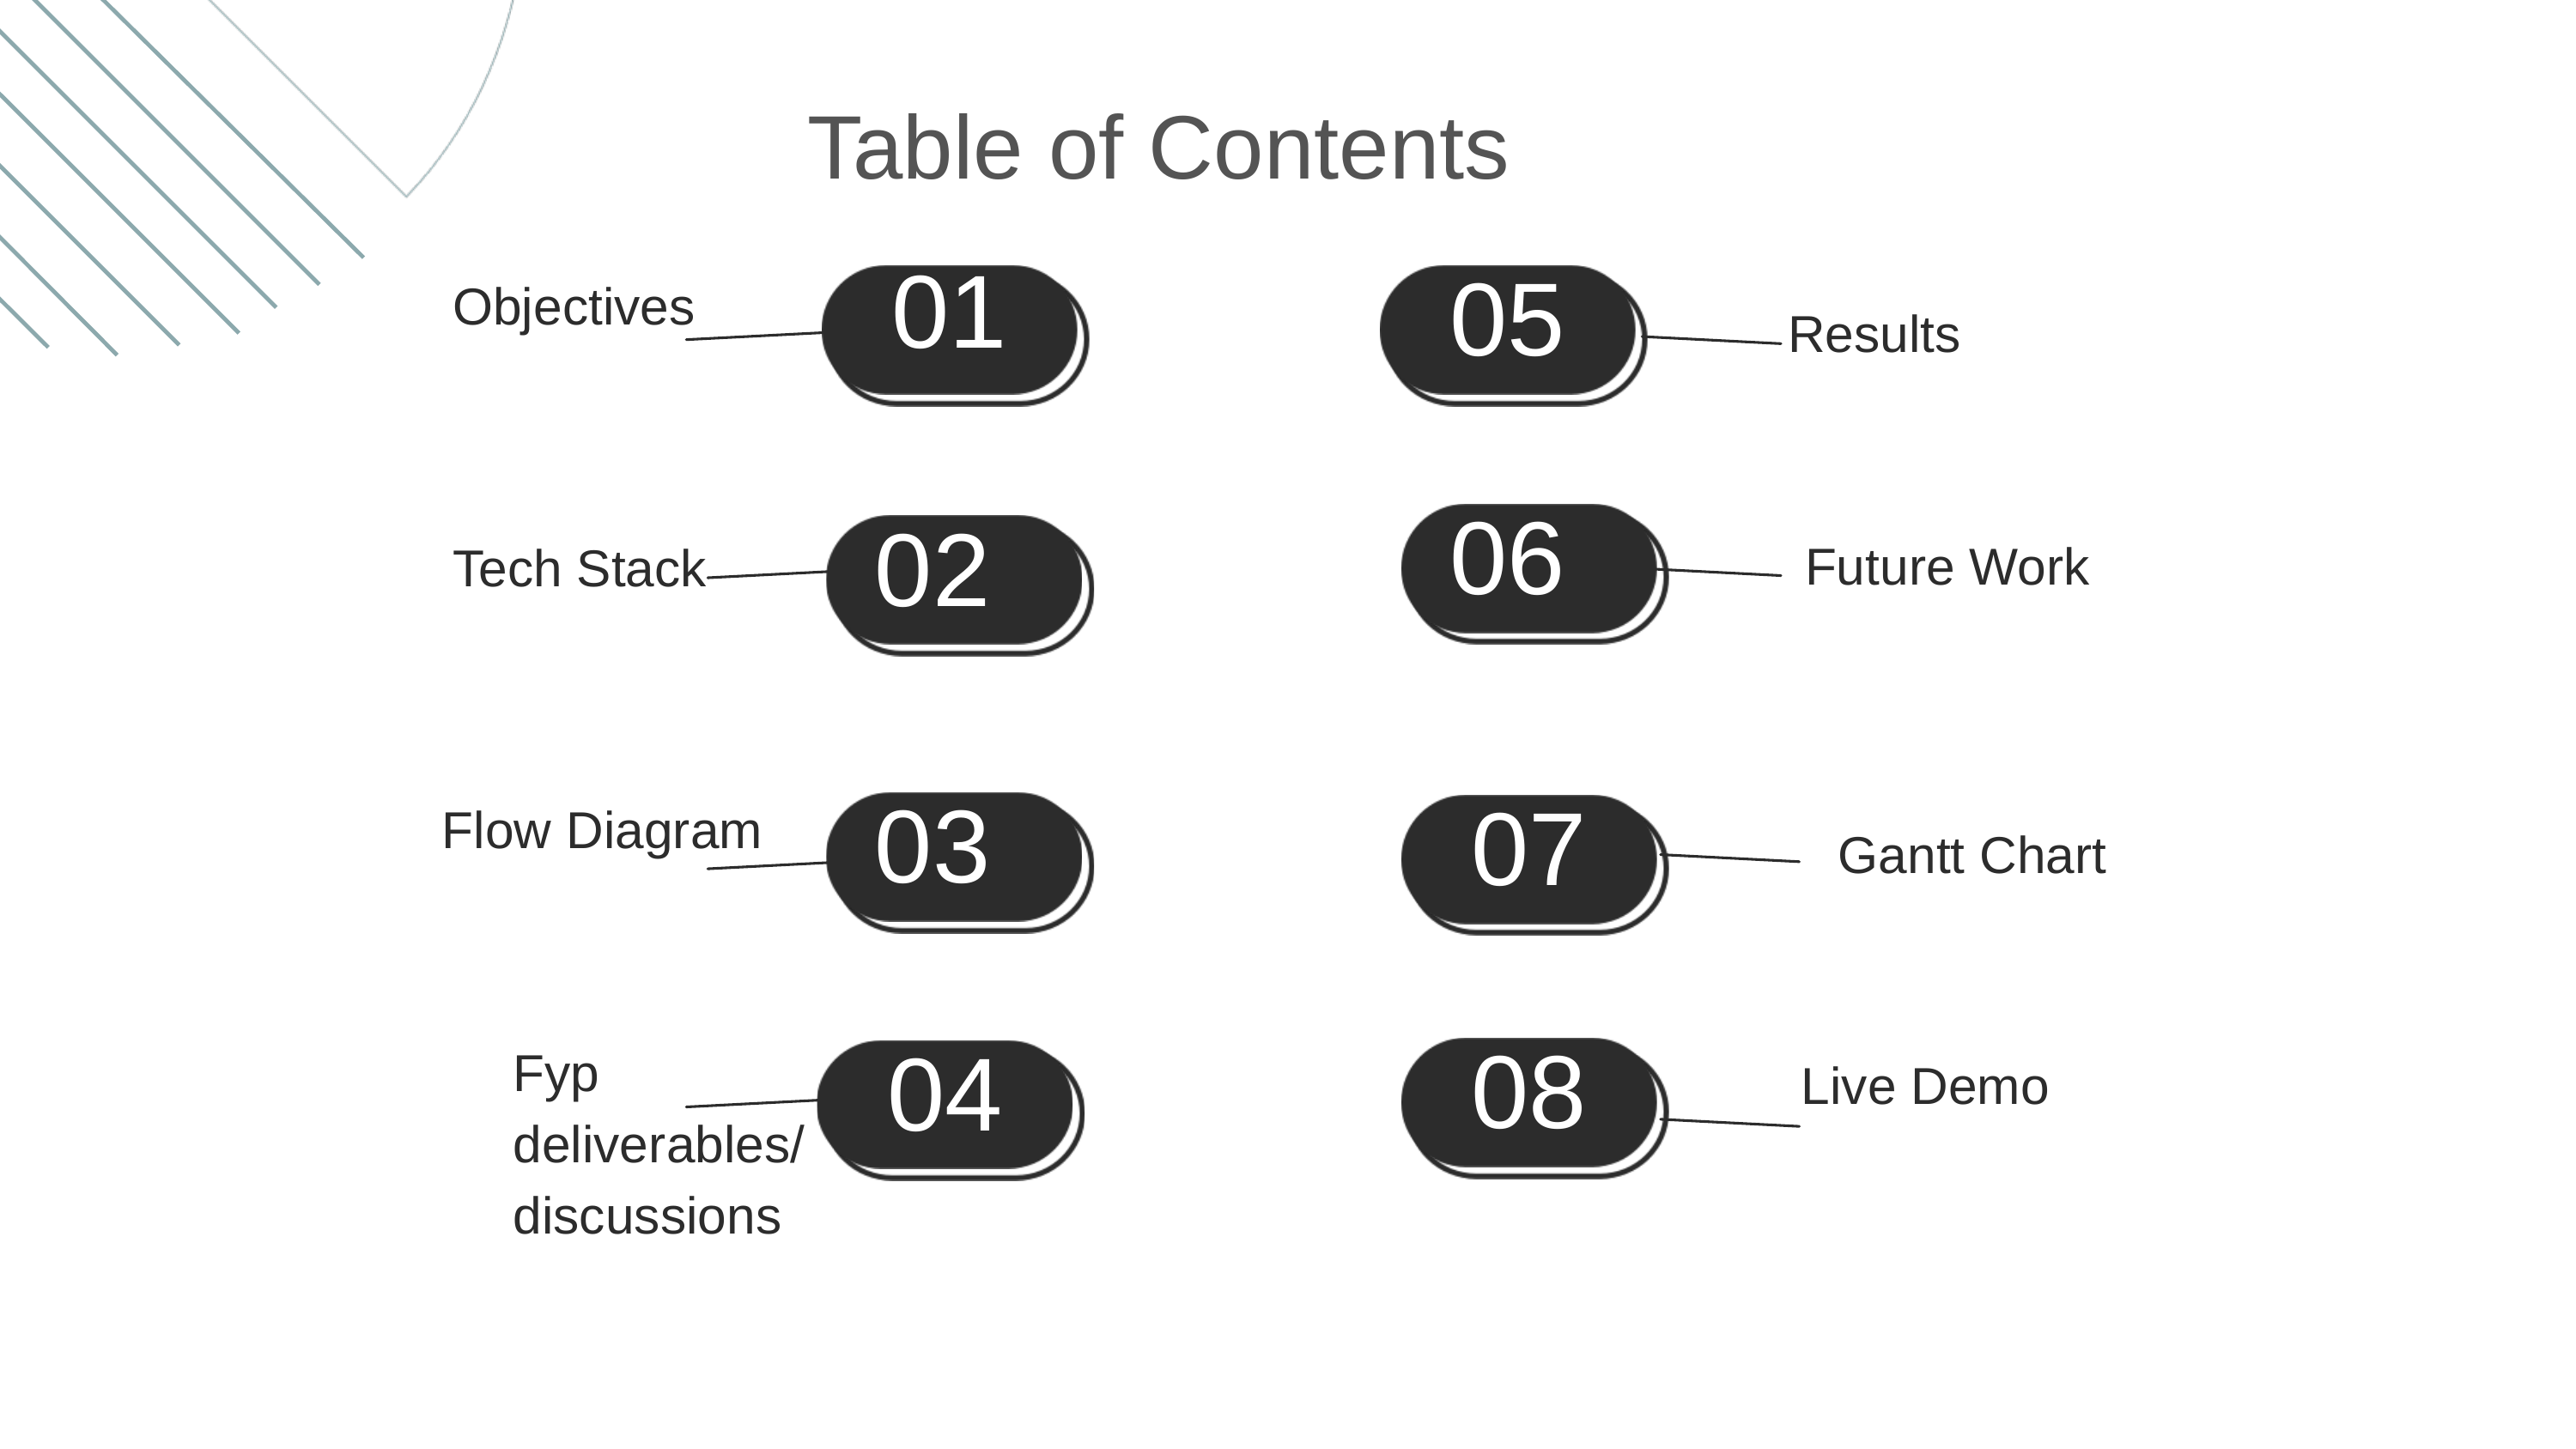

Table of Contents
01
05
Objectives

Results

06
02

 Future Work
Tech Stack

03
07
Flow Diagram

Gantt Chart

08
04
Fyp deliverables/ discussions

Live Demo